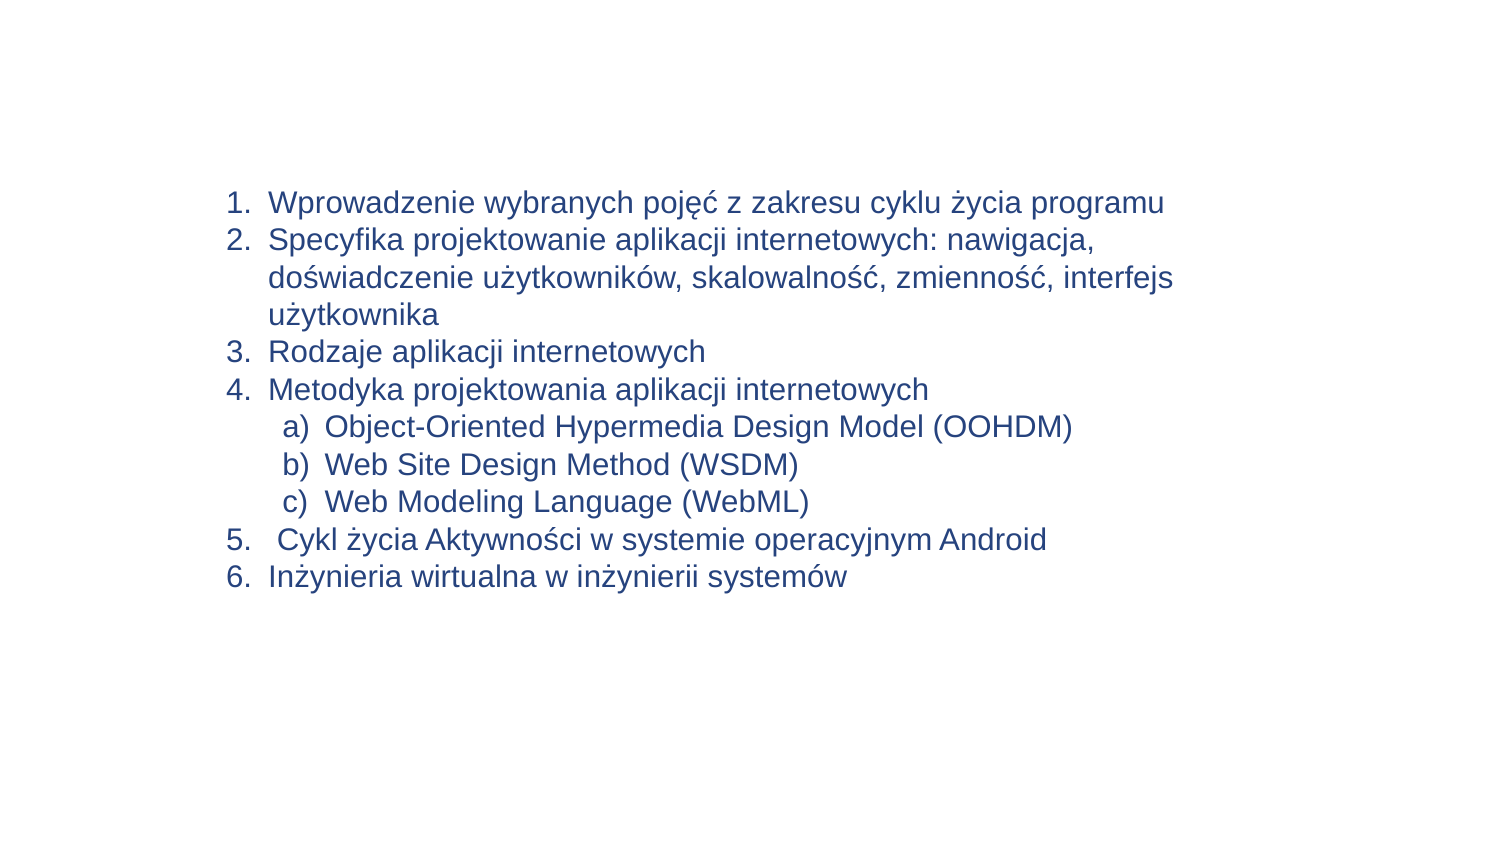

Wprowadzenie wybranych pojęć z zakresu cyklu życia programu
Specyfika projektowanie aplikacji internetowych: nawigacja, doświadczenie użytkowników, skalowalność, zmienność, interfejs użytkownika
Rodzaje aplikacji internetowych
Metodyka projektowania aplikacji internetowych
Object-Oriented Hypermedia Design Model (OOHDM)
Web Site Design Method (WSDM)
Web Modeling Language (WebML)
 Cykl życia Aktywności w systemie operacyjnym Android
Inżynieria wirtualna w inżynierii systemów